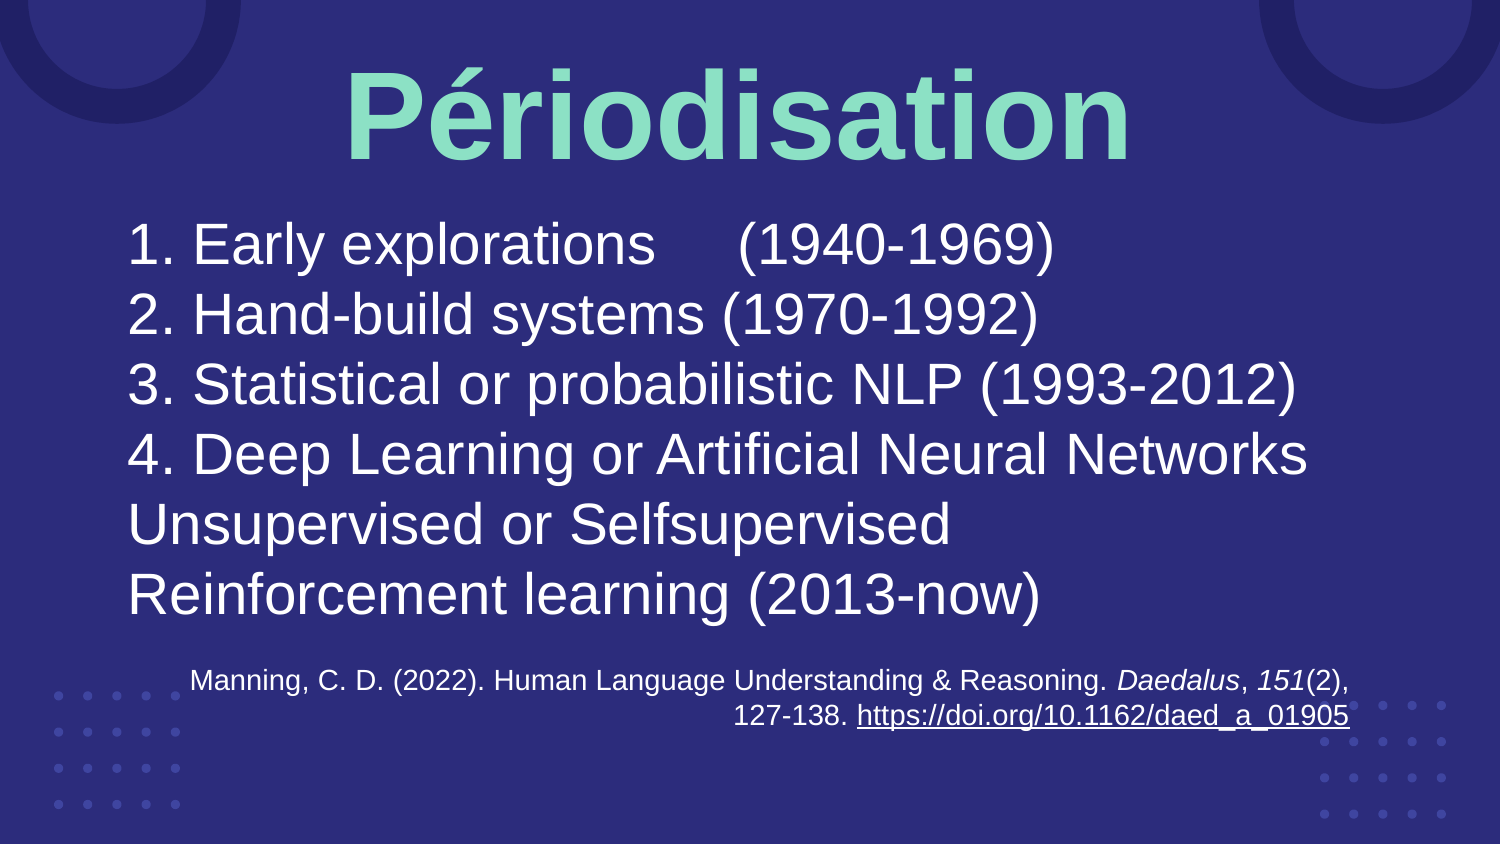

# Périodisation
1. Early explorations     (1940-1969)
2. Hand-build systems (1970-1992)
3. Statistical or probabilistic NLP (1993-2012)
4. Deep Learning or Artificial Neural Networks
Unsupervised or Selfsupervised
Reinforcement learning (2013-now)

Manning, C. D. (2022). Human Language Understanding & Reasoning. Daedalus, 151(2), 127‑138. https://doi.org/10.1162/daed_a_01905